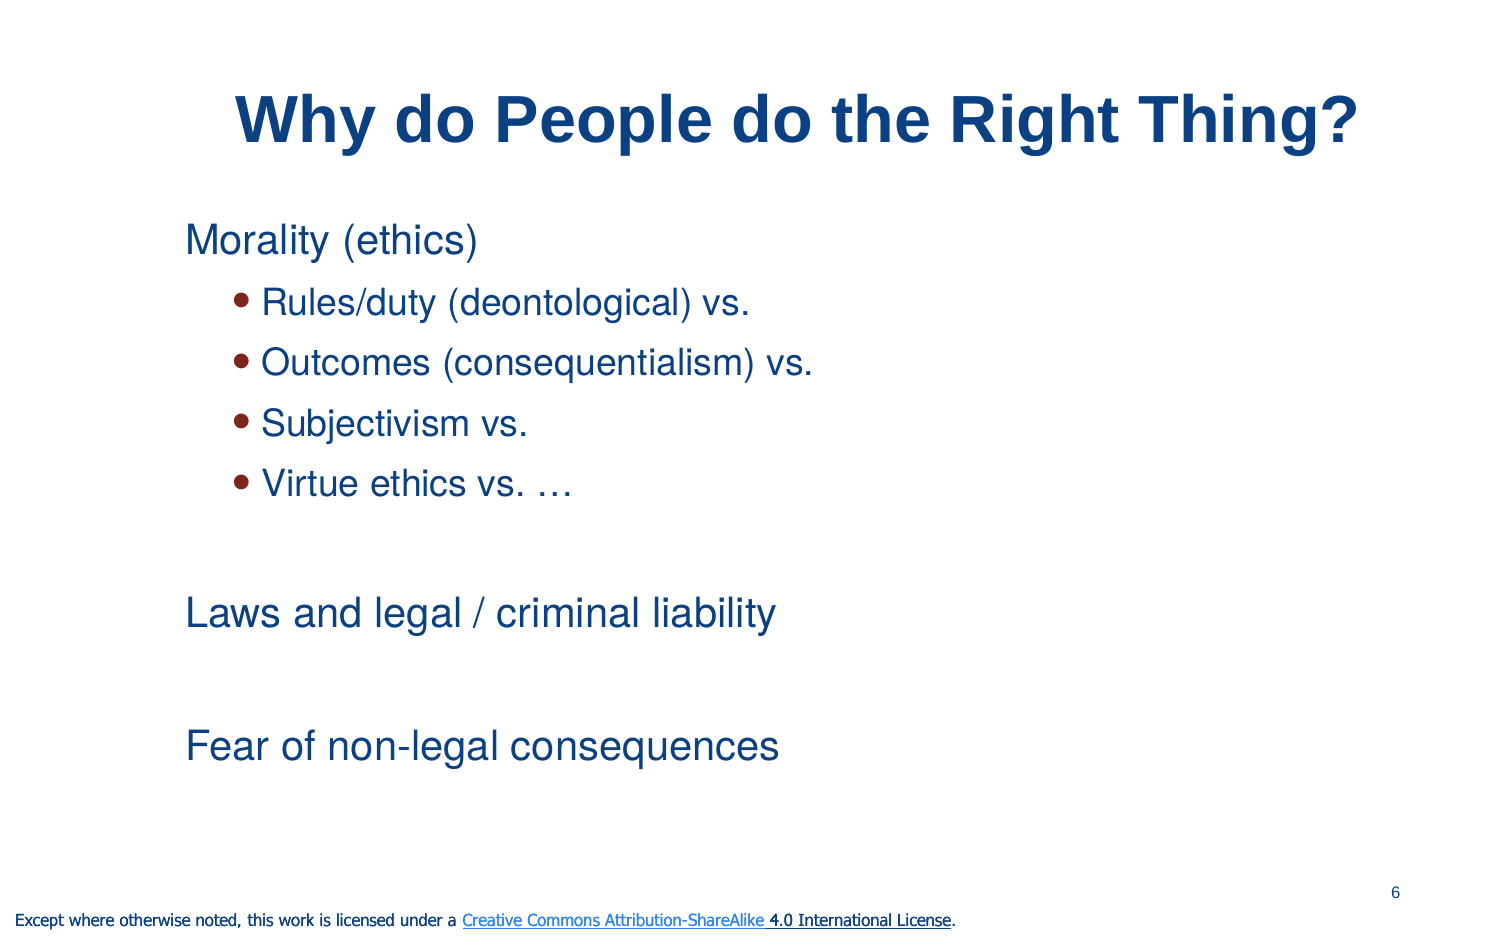

# Why do People do the Right Thing?
Morality (ethics)
Rules/duty (deontological) vs.
Outcomes (consequentialism) vs.
Subjectivism vs.
Virtue ethics vs. …

Laws and legal / criminal liability

Fear of non-legal consequences
6